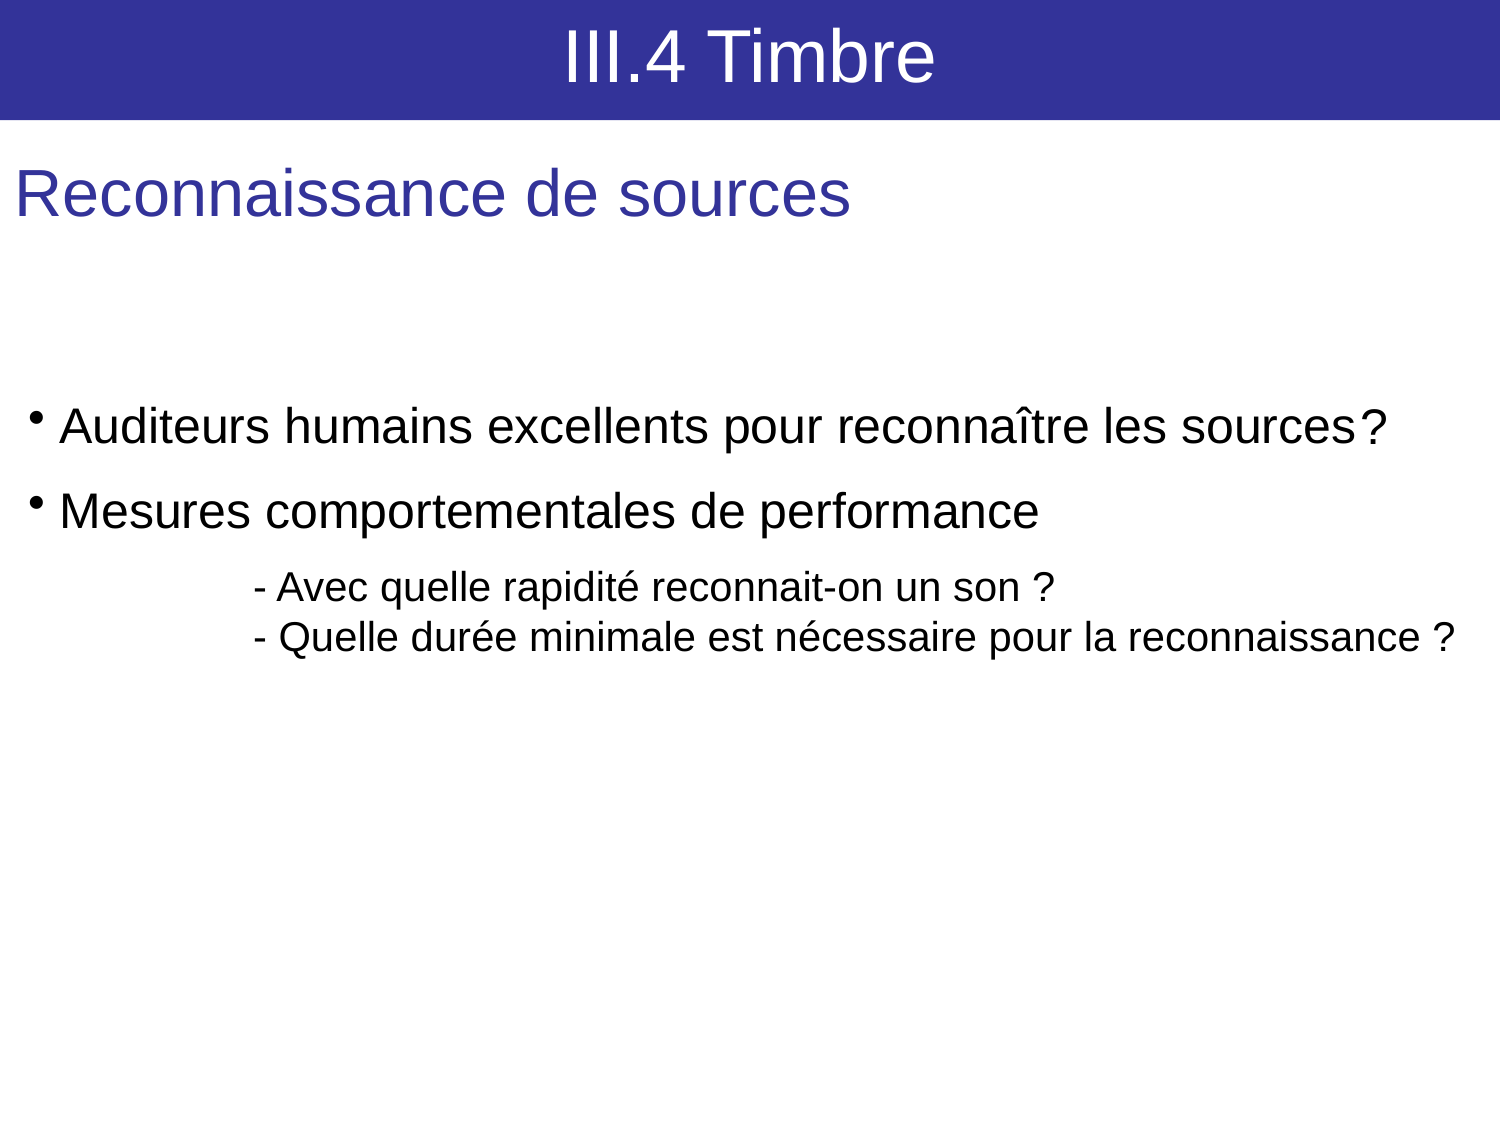

III.4 Timbre
Reconnaissance de sources
 Auditeurs humains excellents pour reconnaître les sources
 Mesures comportementales de performance
	- Avec quelle rapidité reconnait-on un son ?
	- Quelle durée minimale est nécessaire pour la reconnaissance ?
?